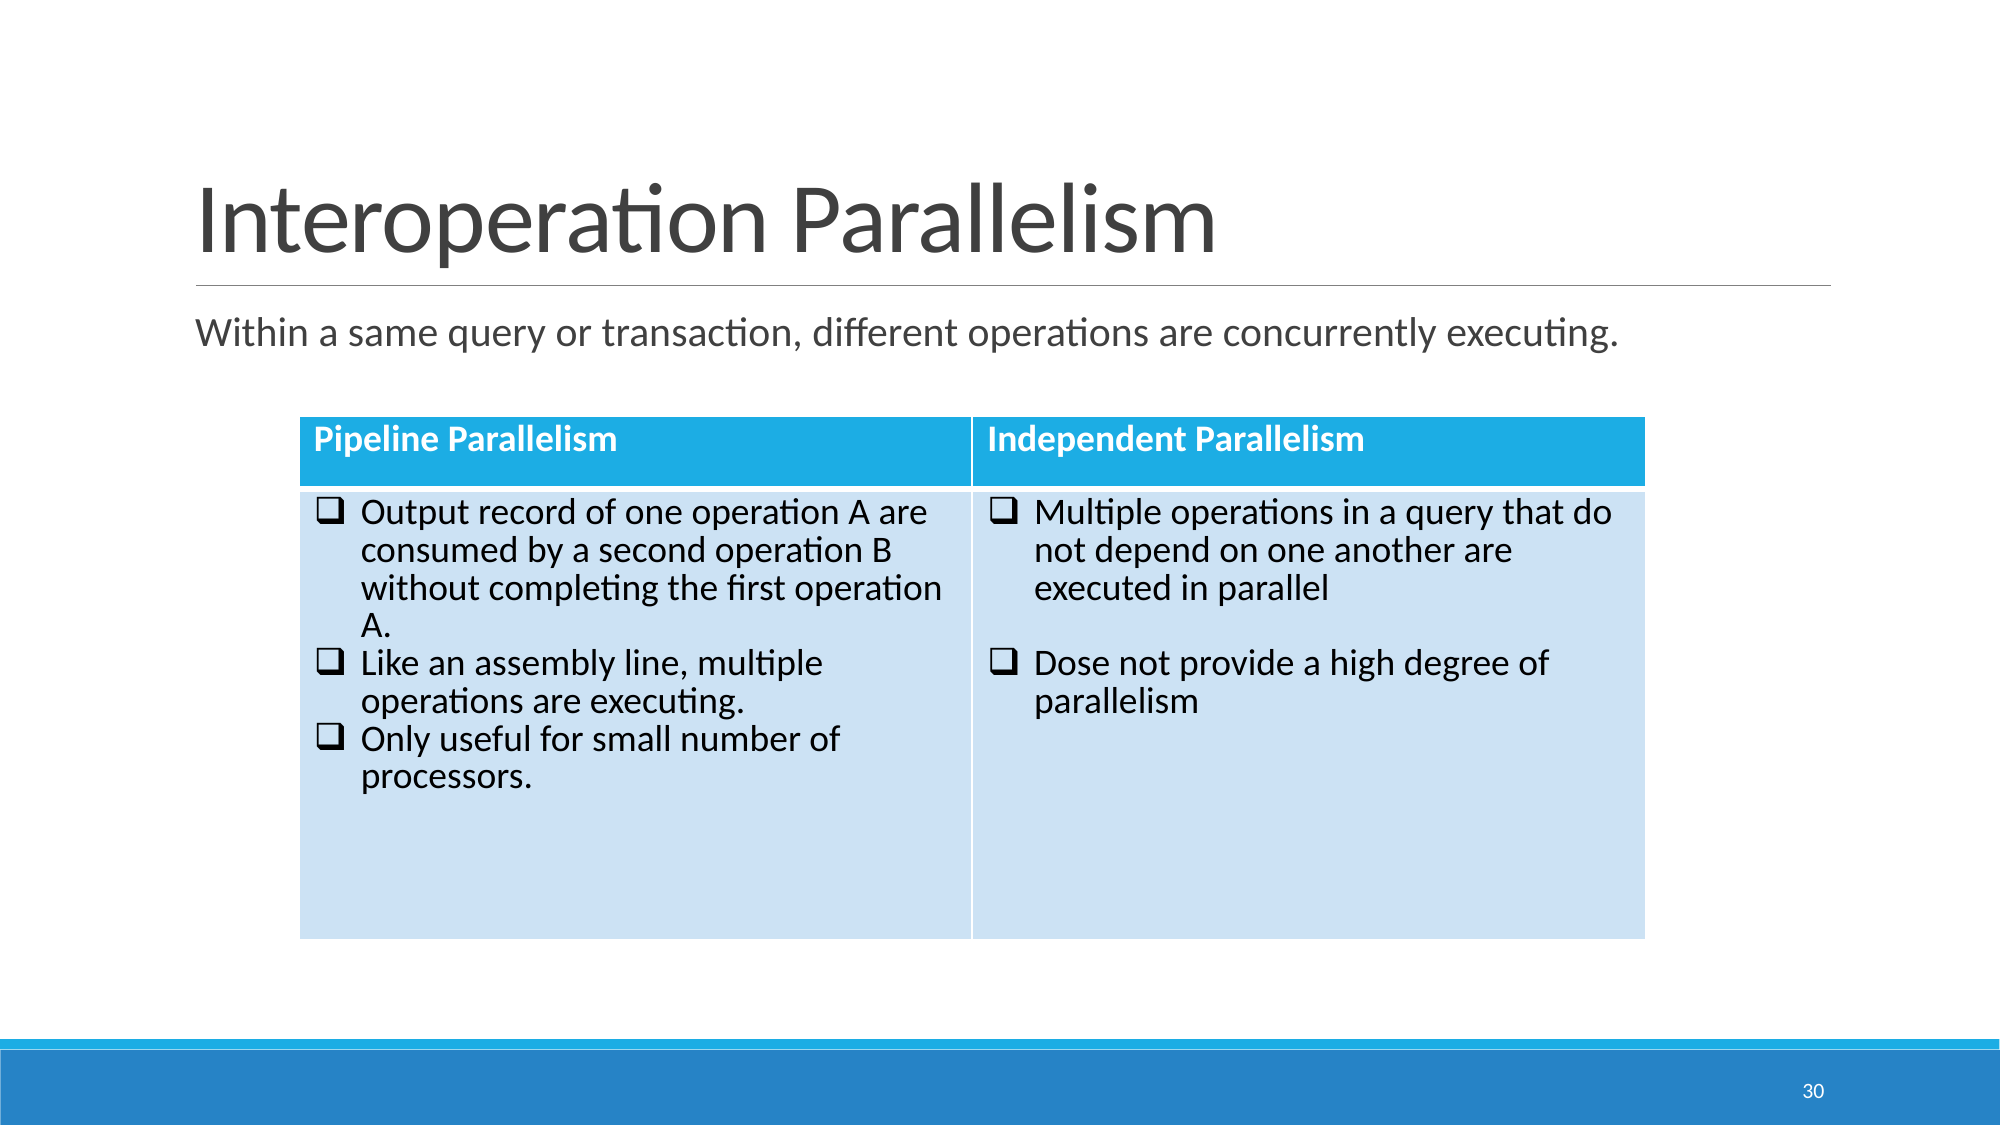

# Interoperation Parallelism
Within a same query or transaction, different operations are concurrently executing.

| Pipeline Parallelism | Independent Parallelism |
| --- | --- |
| Output record of one operation A are consumed by a second operation B without completing the first operation A. Like an assembly line, multiple operations are executing. Only useful for small number of processors. | Multiple operations in a query that do not depend on one another are executed in parallel Dose not provide a high degree of parallelism |
30